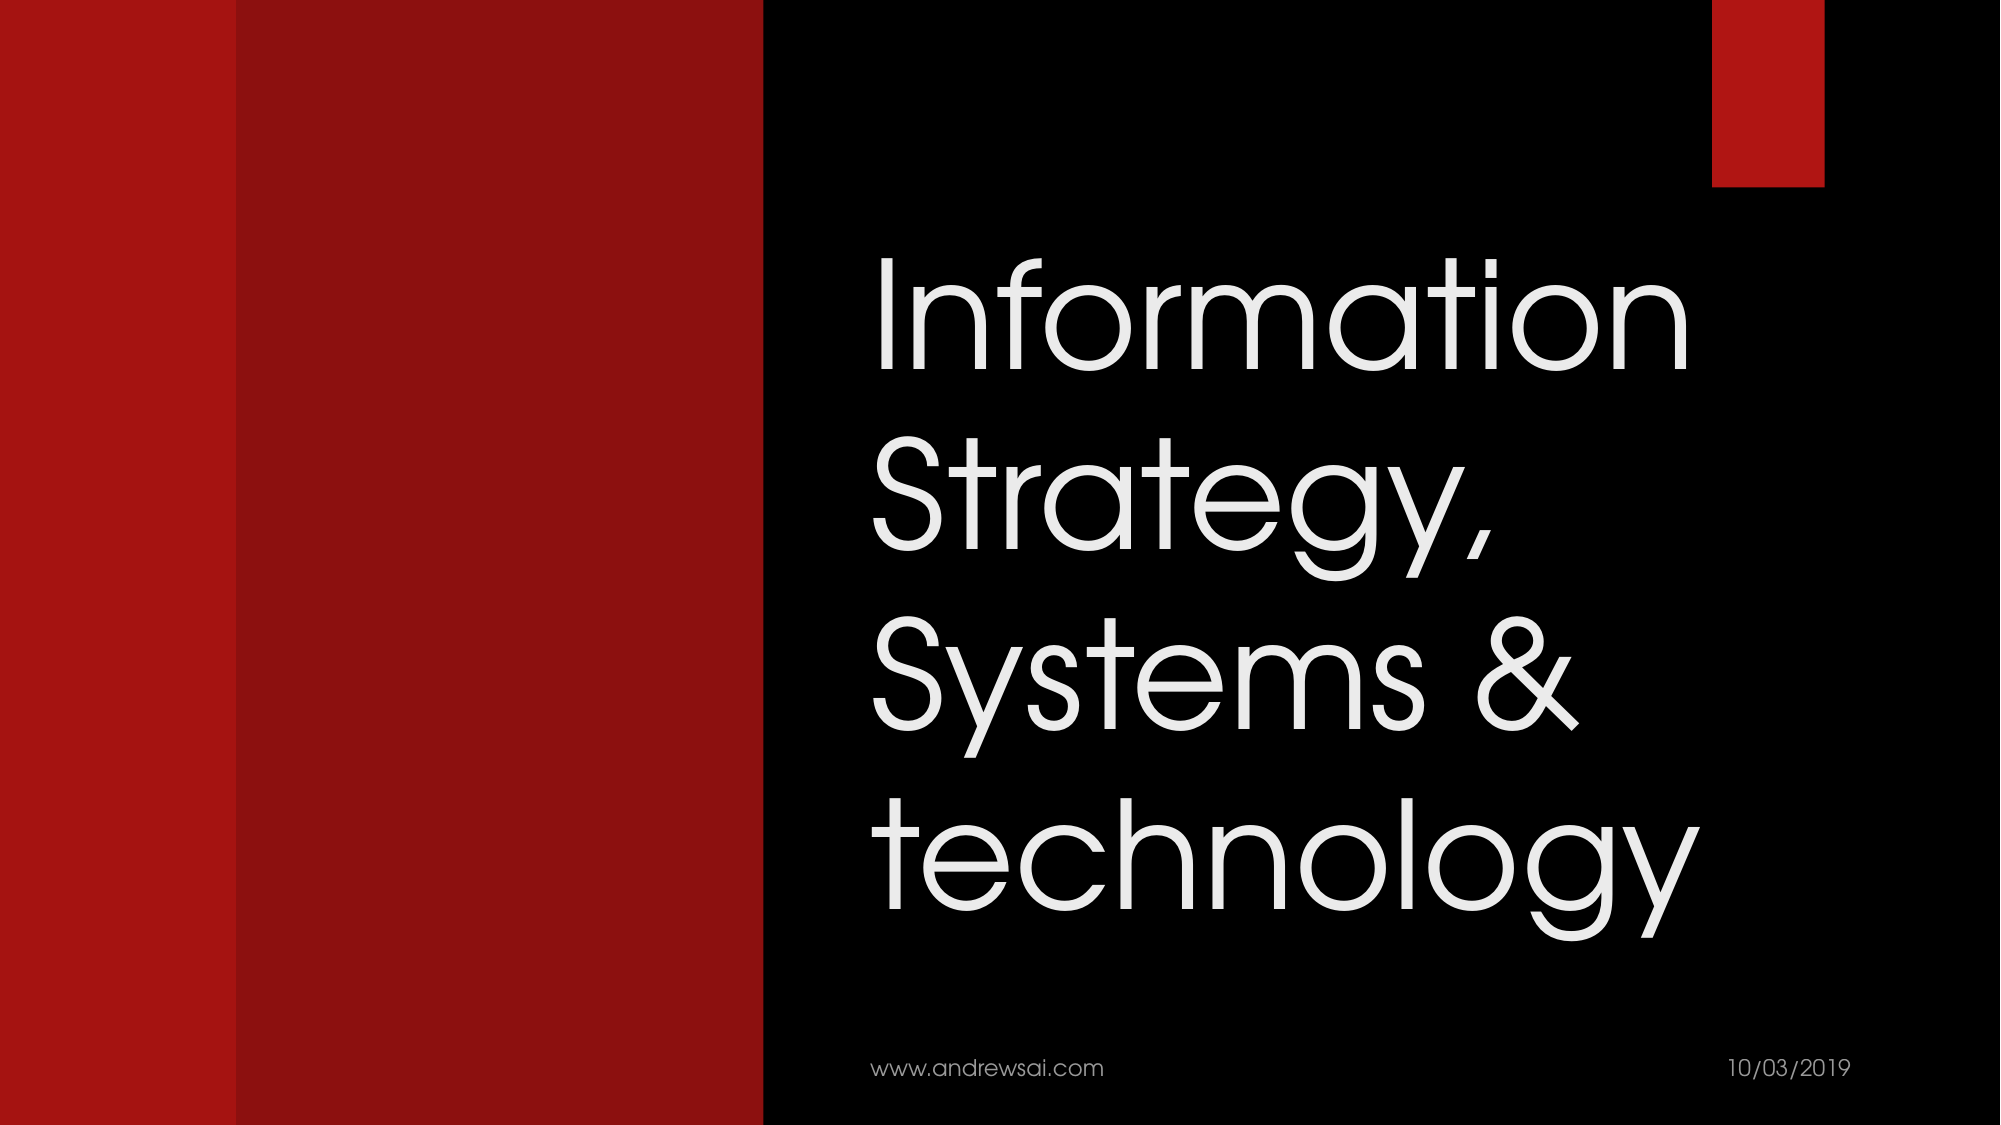

# Information Strategy, Systems & technology
www.andrewsai.com
10/03/2019